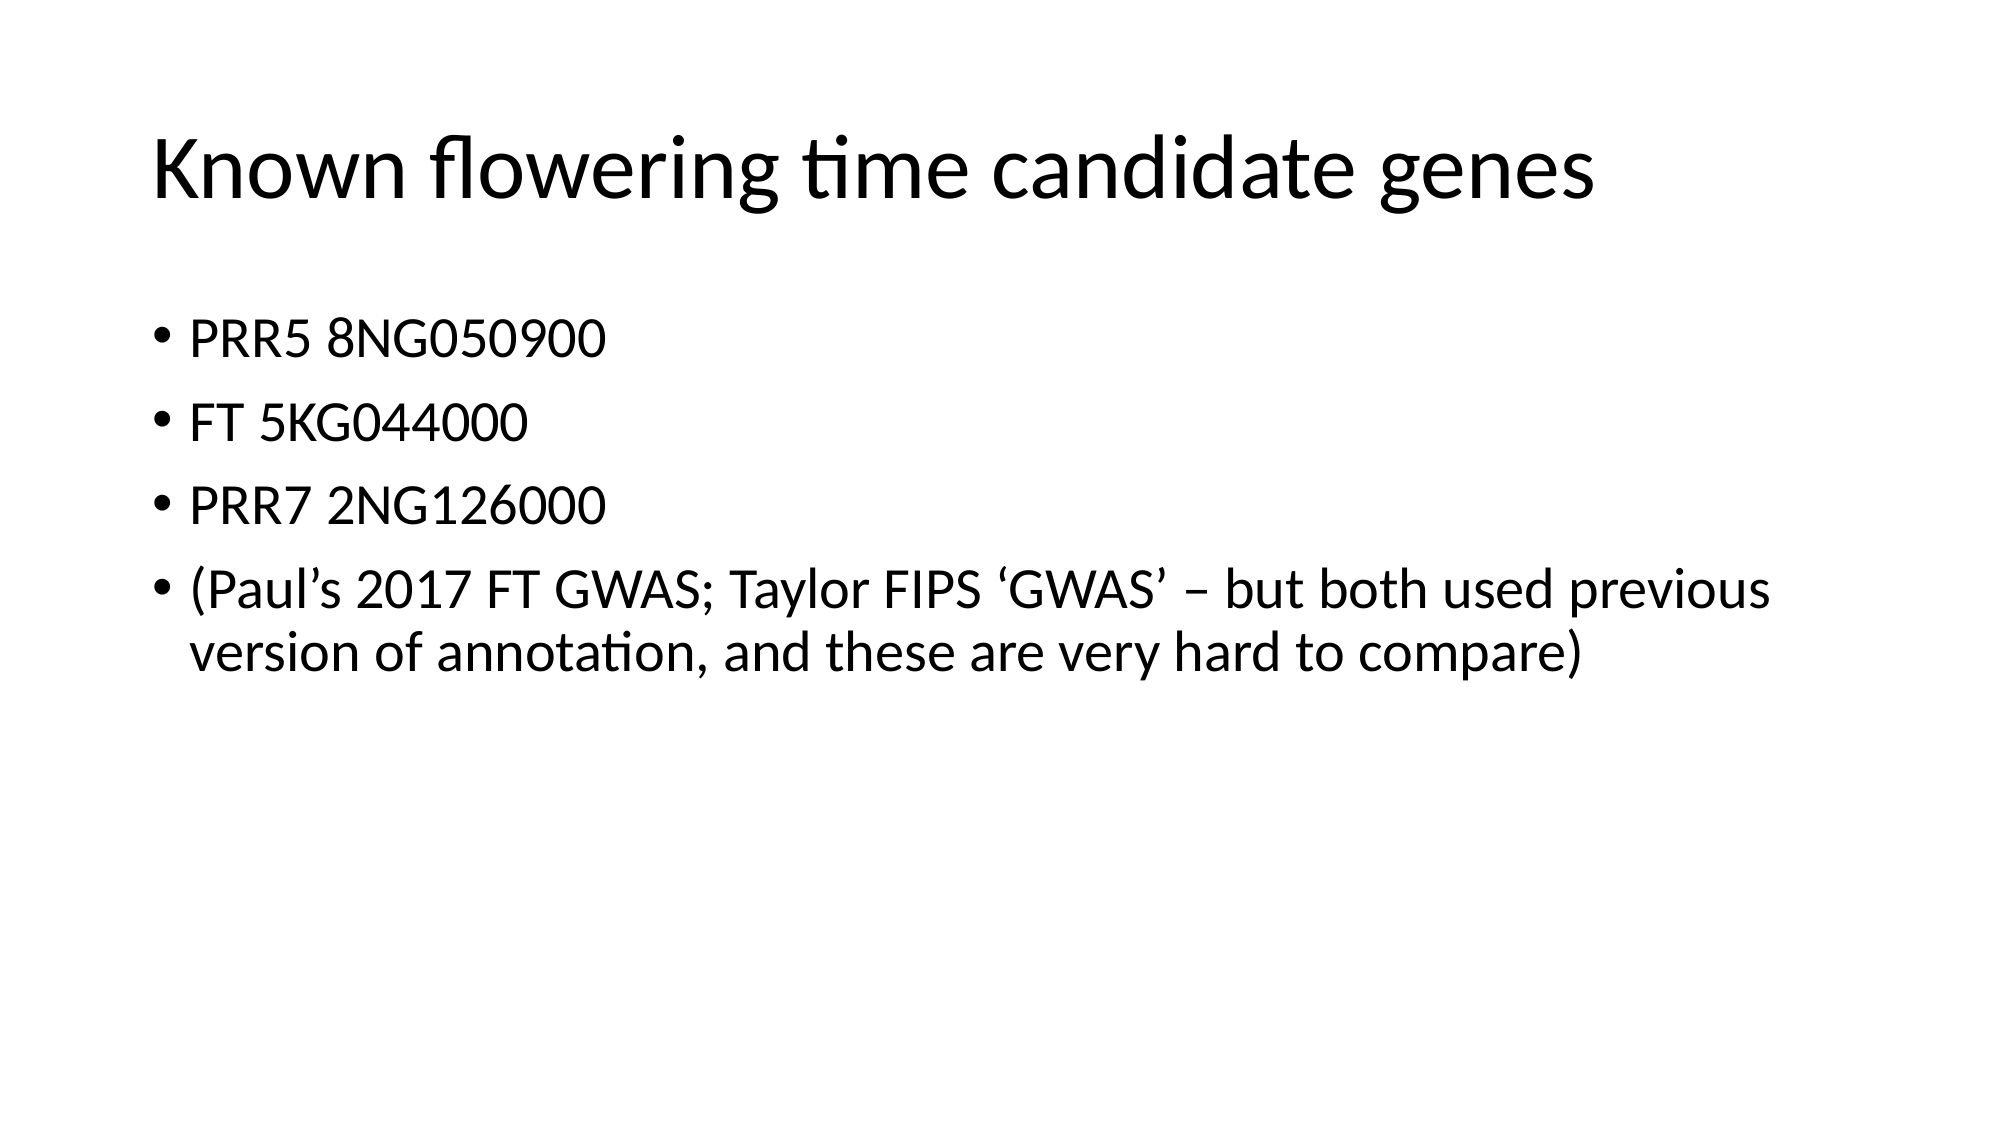

# Known flowering time candidate genes
PRR5 8NG050900
FT 5KG044000
PRR7 2NG126000
(Paul’s 2017 FT GWAS; Taylor FIPS ‘GWAS’ – but both used previous version of annotation, and these are very hard to compare)